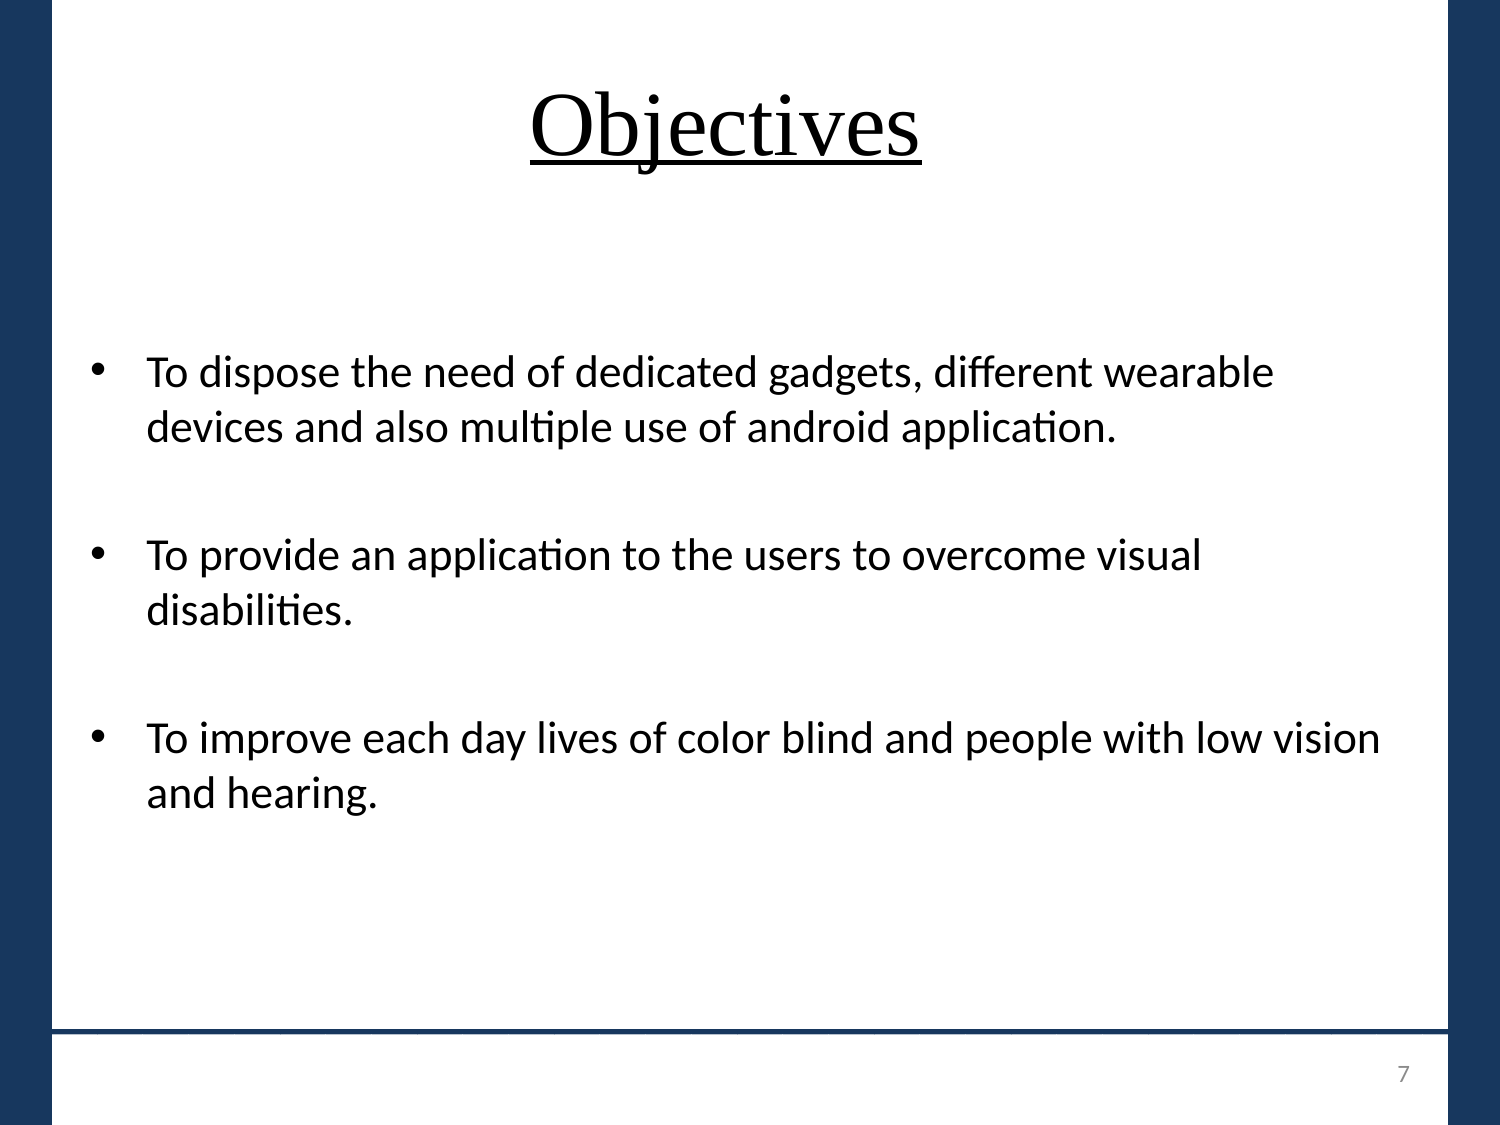

# Objectives

To dispose the need of dedicated gadgets, different wearable devices and also multiple use of android application.

To provide an application to the users to overcome visual disabilities.

To improve each day lives of color blind and people with low vision and hearing.

_______________________________
7